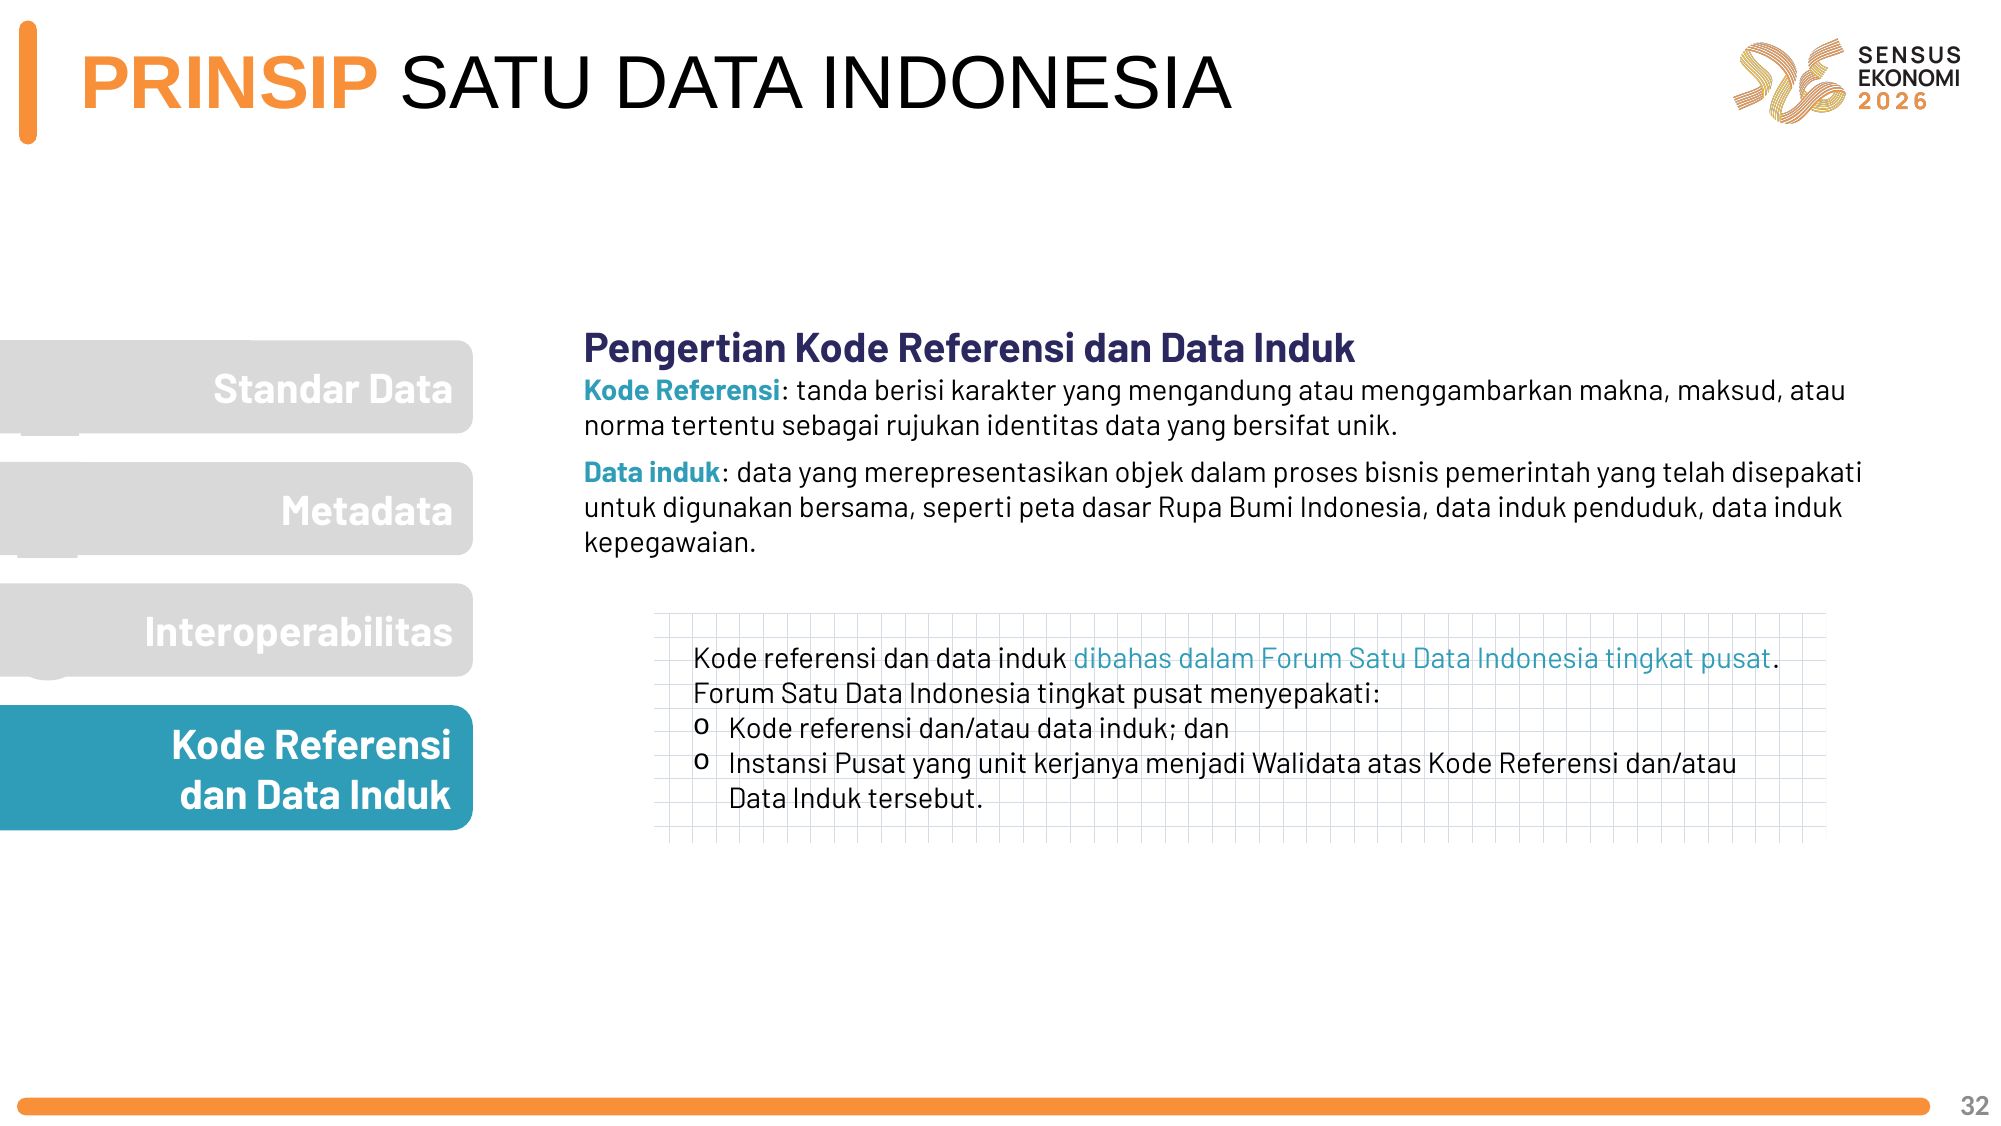

PRINSIP SATU DATA INDONESIA
1
Pengertian Kode Referensi dan Data Induk
Kode Referensi: tanda berisi karakter yang mengandung atau menggambarkan makna, maksud, atau norma tertentu sebagai rujukan identitas data yang bersifat unik.
Data induk: data yang merepresentasikan objek dalam proses bisnis pemerintah yang telah disepakati untuk digunakan bersama, seperti peta dasar Rupa Bumi Indonesia, data induk penduduk, data induk kepegawaian.
Standar Data
2
Metadata
3
Interoperabilitas

Kode referensi dan data induk dibahas dalam Forum Satu Data Indonesia tingkat pusat. Forum Satu Data Indonesia tingkat pusat menyepakati:
Kode referensi dan/atau data induk; dan
Instansi Pusat yang unit kerjanya menjadi Walidata atas Kode Referensi dan/atau Data Induk tersebut.
4
Kode Referensi
dan Data Induk
32